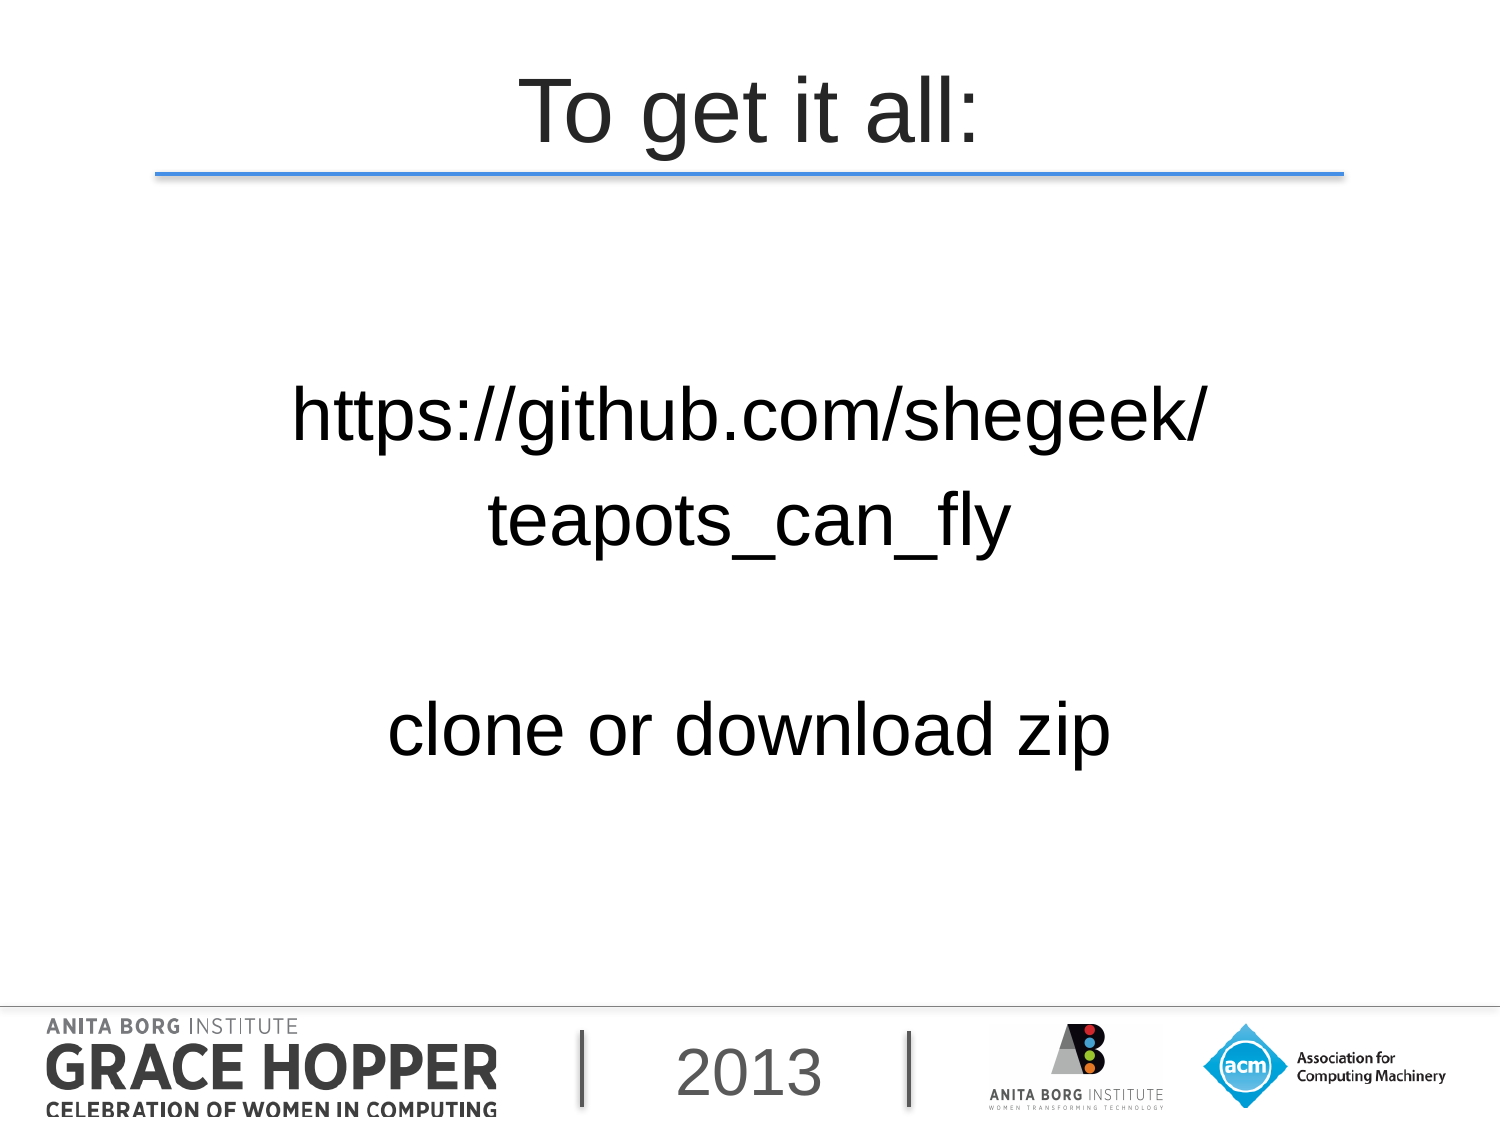

# To get it all:

https://github.com/shegeek/
teapots_can_fly

clone or download zip